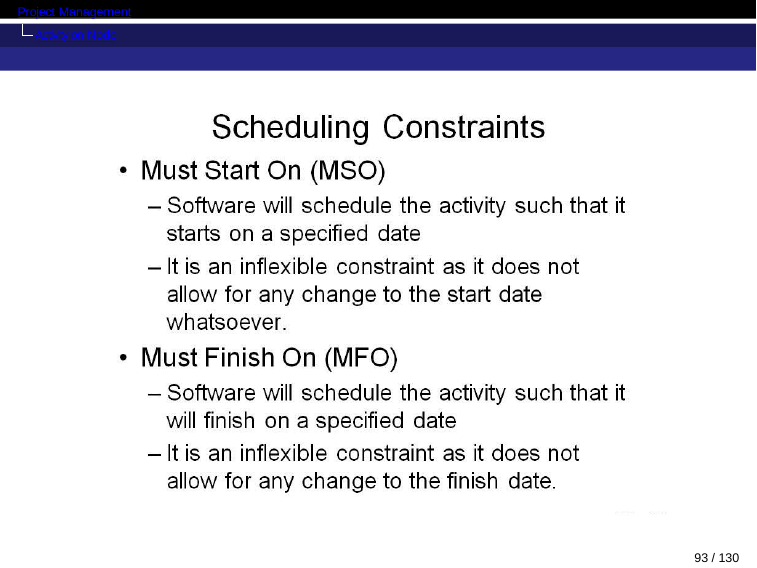

Project Management

Activity on Node

93 / 130